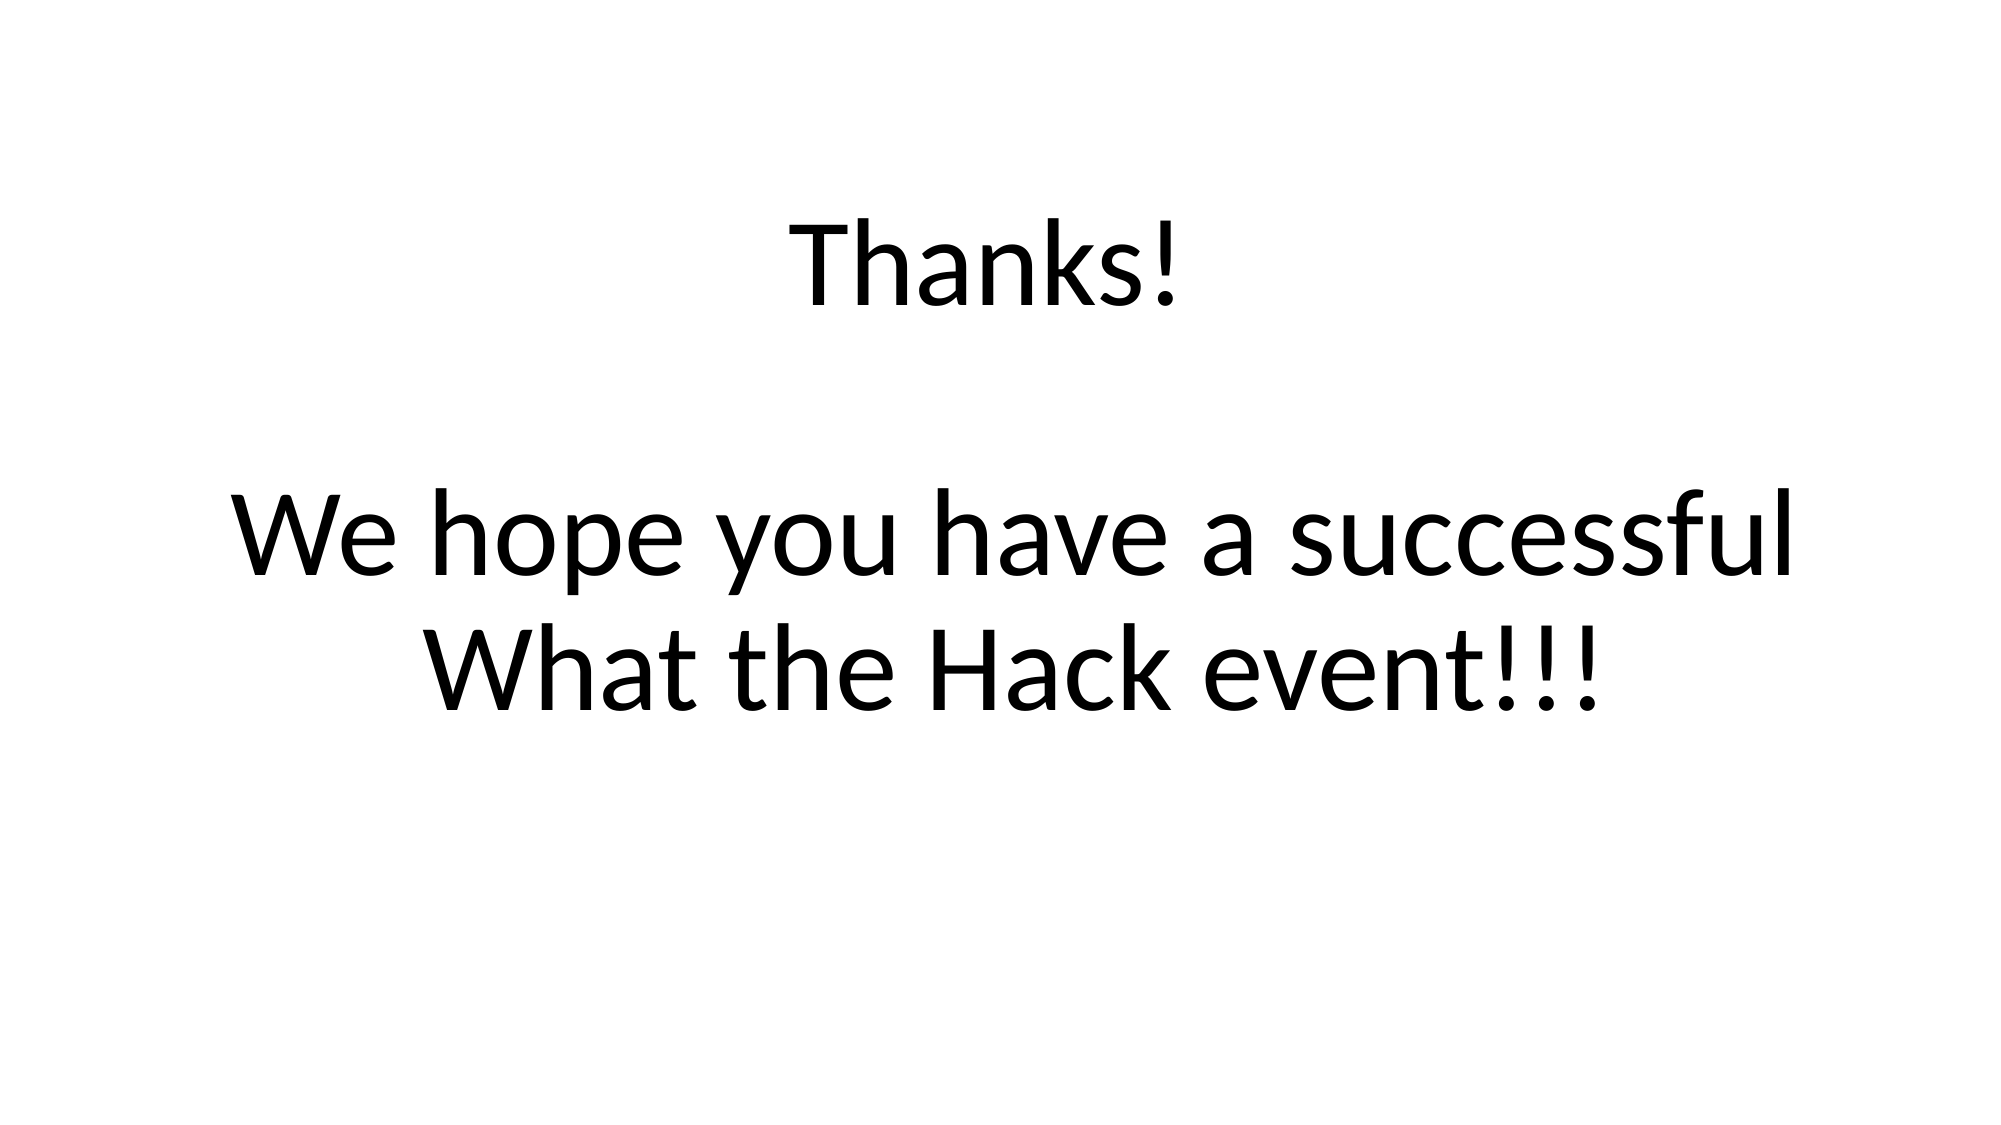

# Thanks! We hope you have a successful What the Hack event!!!